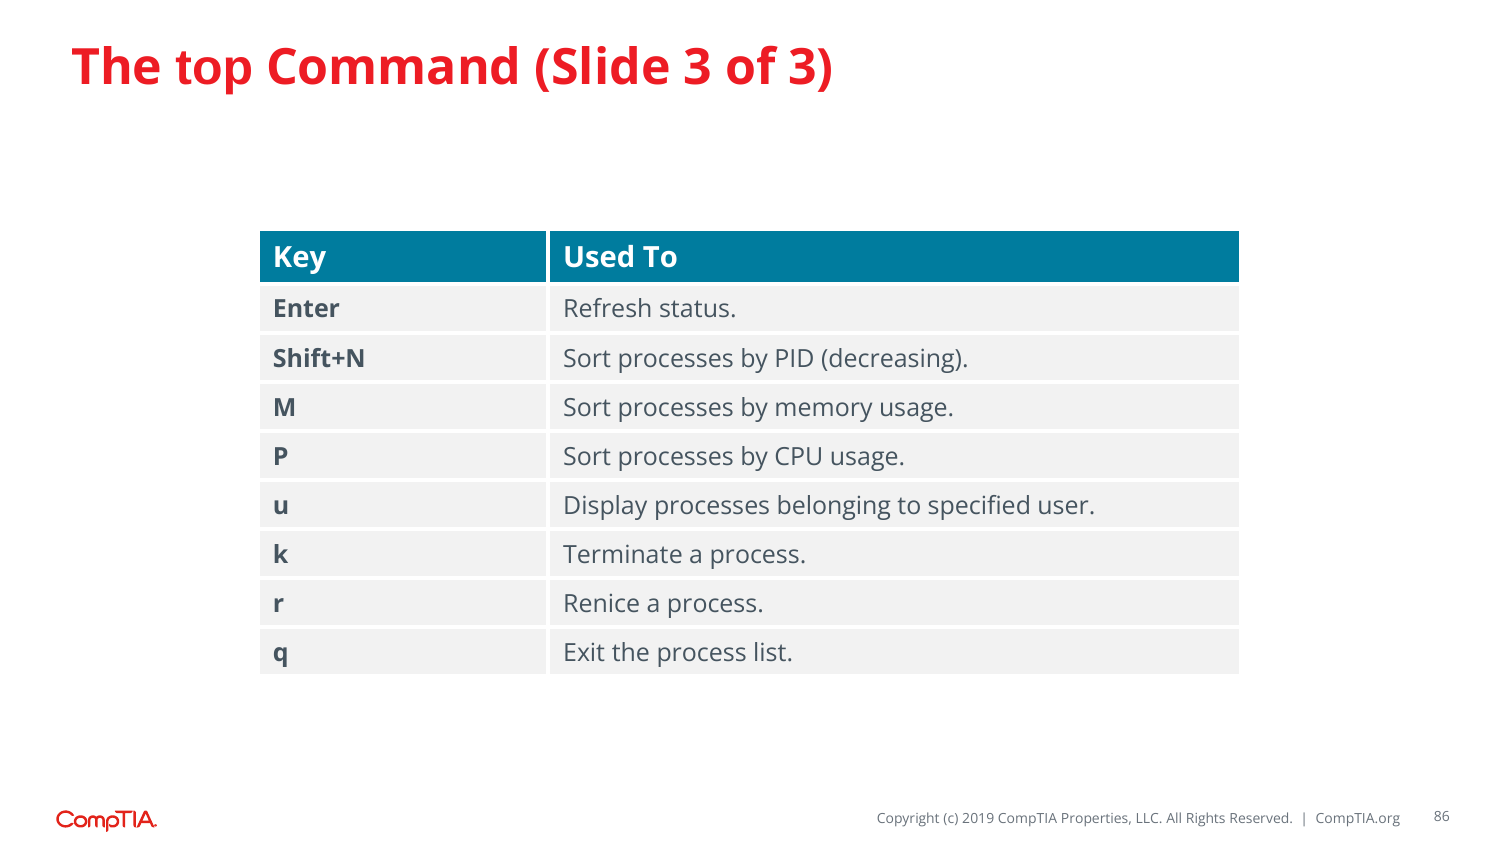

# The top Command (Slide 3 of 3)
| Key | Used To |
| --- | --- |
| Enter | Refresh status. |
| Shift+N | Sort processes by PID (decreasing). |
| M | Sort processes by memory usage. |
| P | Sort processes by CPU usage. |
| u | Display processes belonging to specified user. |
| k | Terminate a process. |
| r | Renice a process. |
| q | Exit the process list. |
86